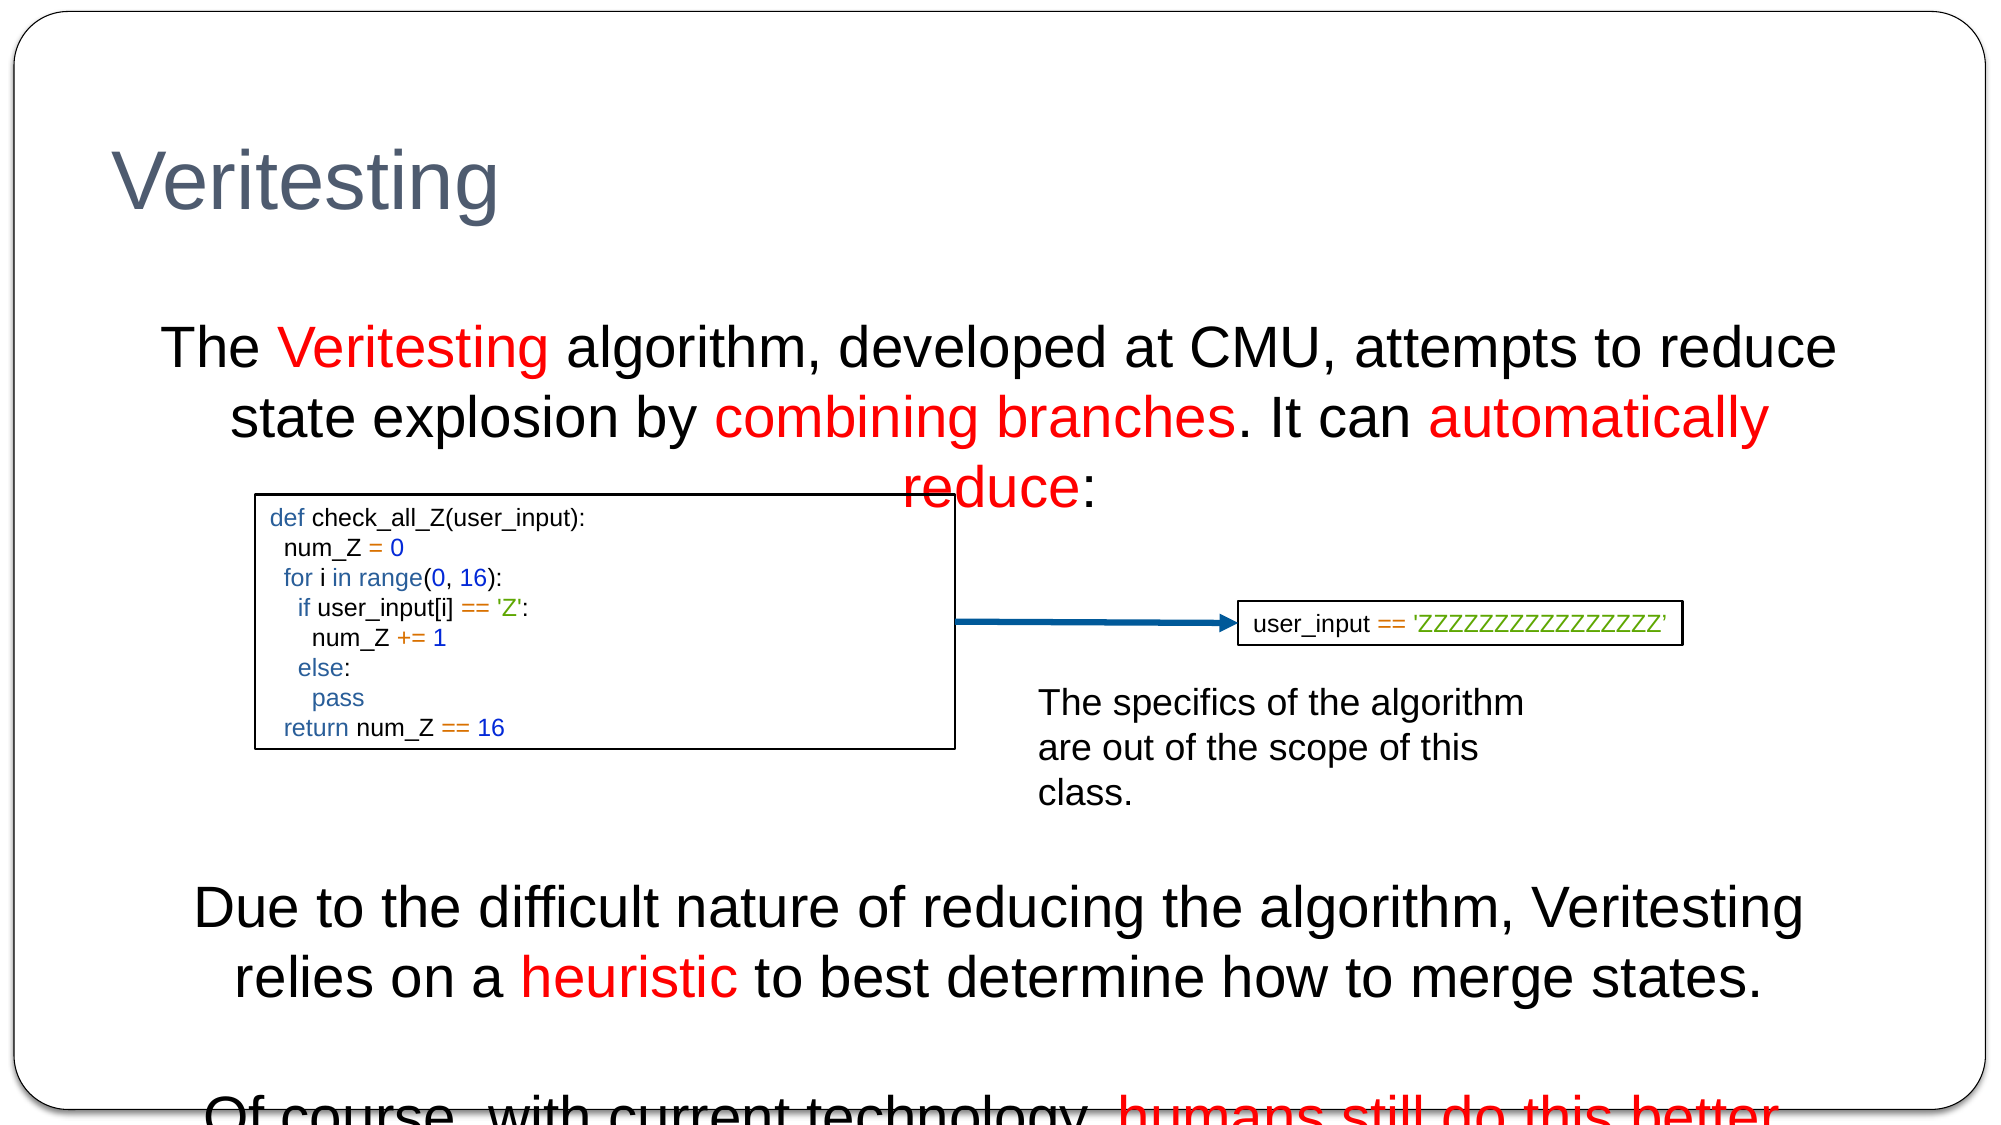

# Veritesting
The Veritesting algorithm, developed at CMU, attempts to reduce state explosion by combining branches. It can automatically reduce:

Due to the difficult nature of reducing the algorithm, Veritesting relies on a heuristic to best determine how to merge states.

Of course, with current technology, humans still do this better.
def check_all_Z(user_input):
  num_Z = 0
  for i in range(0, 16):
    if user_input[i] == 'Z':
      num_Z += 1
    else:
      pass
  return num_Z == 16
user_input == 'ZZZZZZZZZZZZZZZZ’
The specifics of the algorithm are out of the scope of this class.